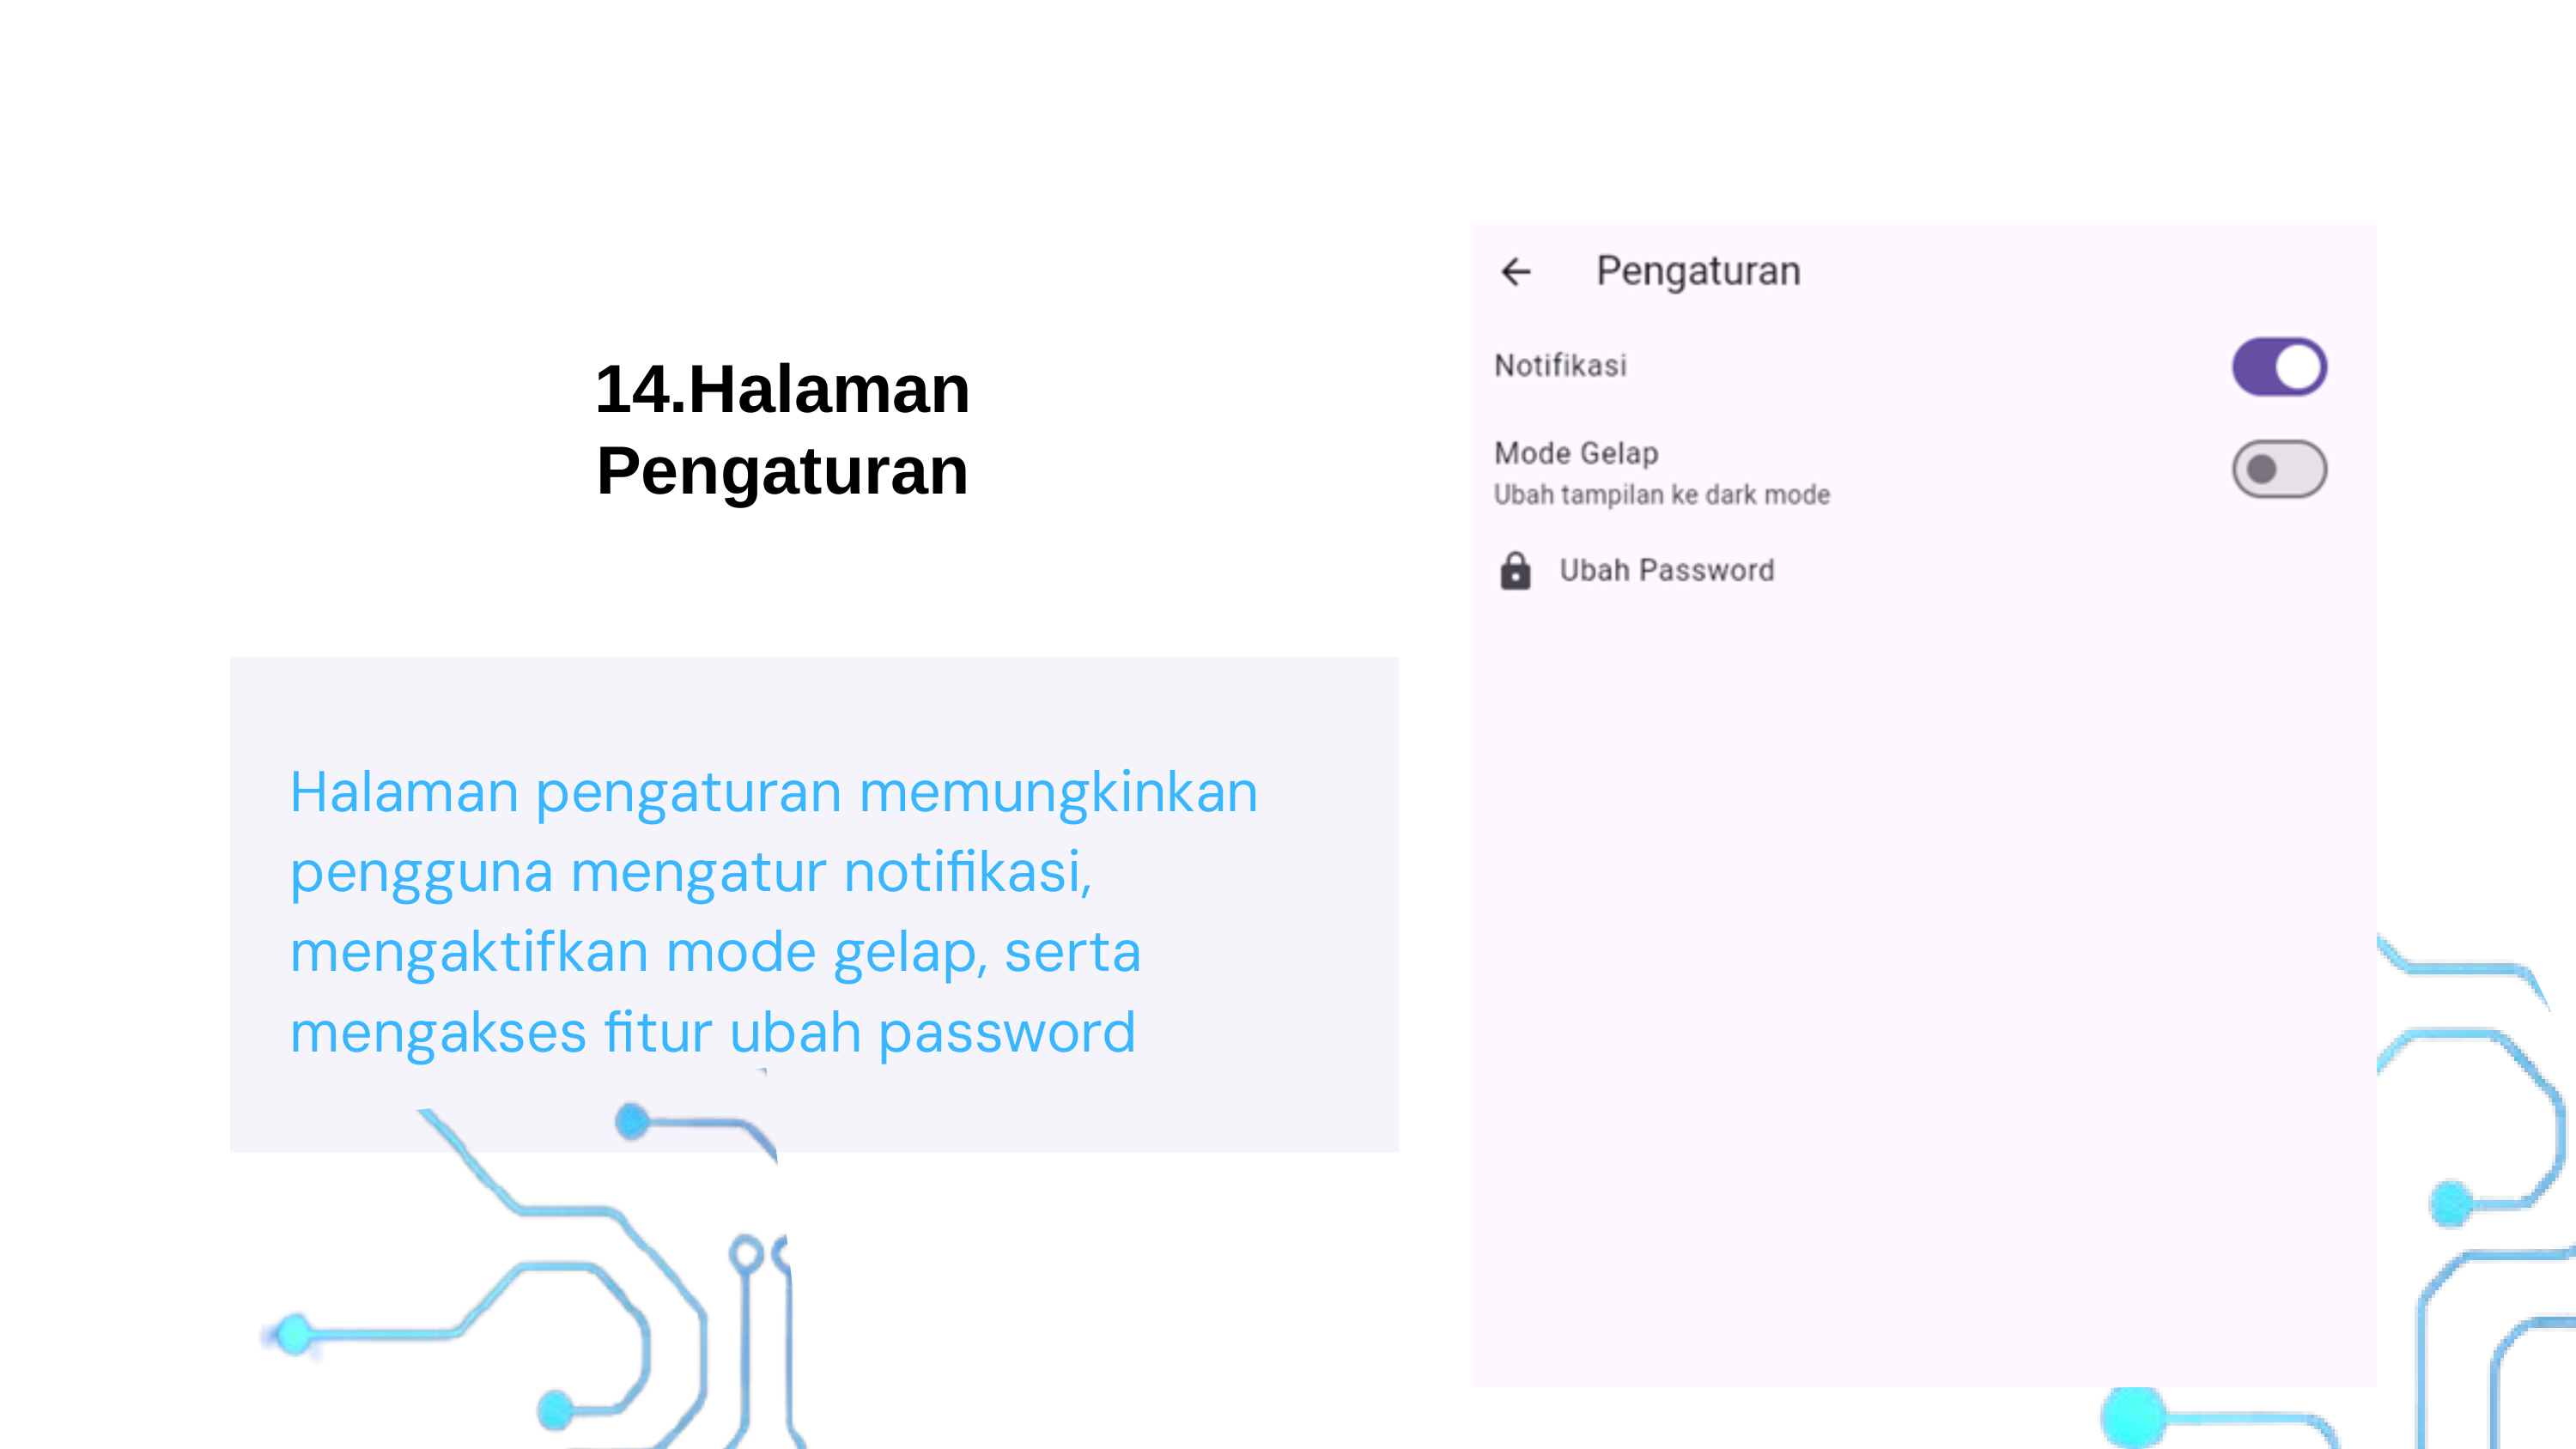

14.Halaman Pengaturan

Halaman pengaturan memungkinkan pengguna mengatur notifikasi, mengaktifkan mode gelap, serta mengakses fitur ubah password